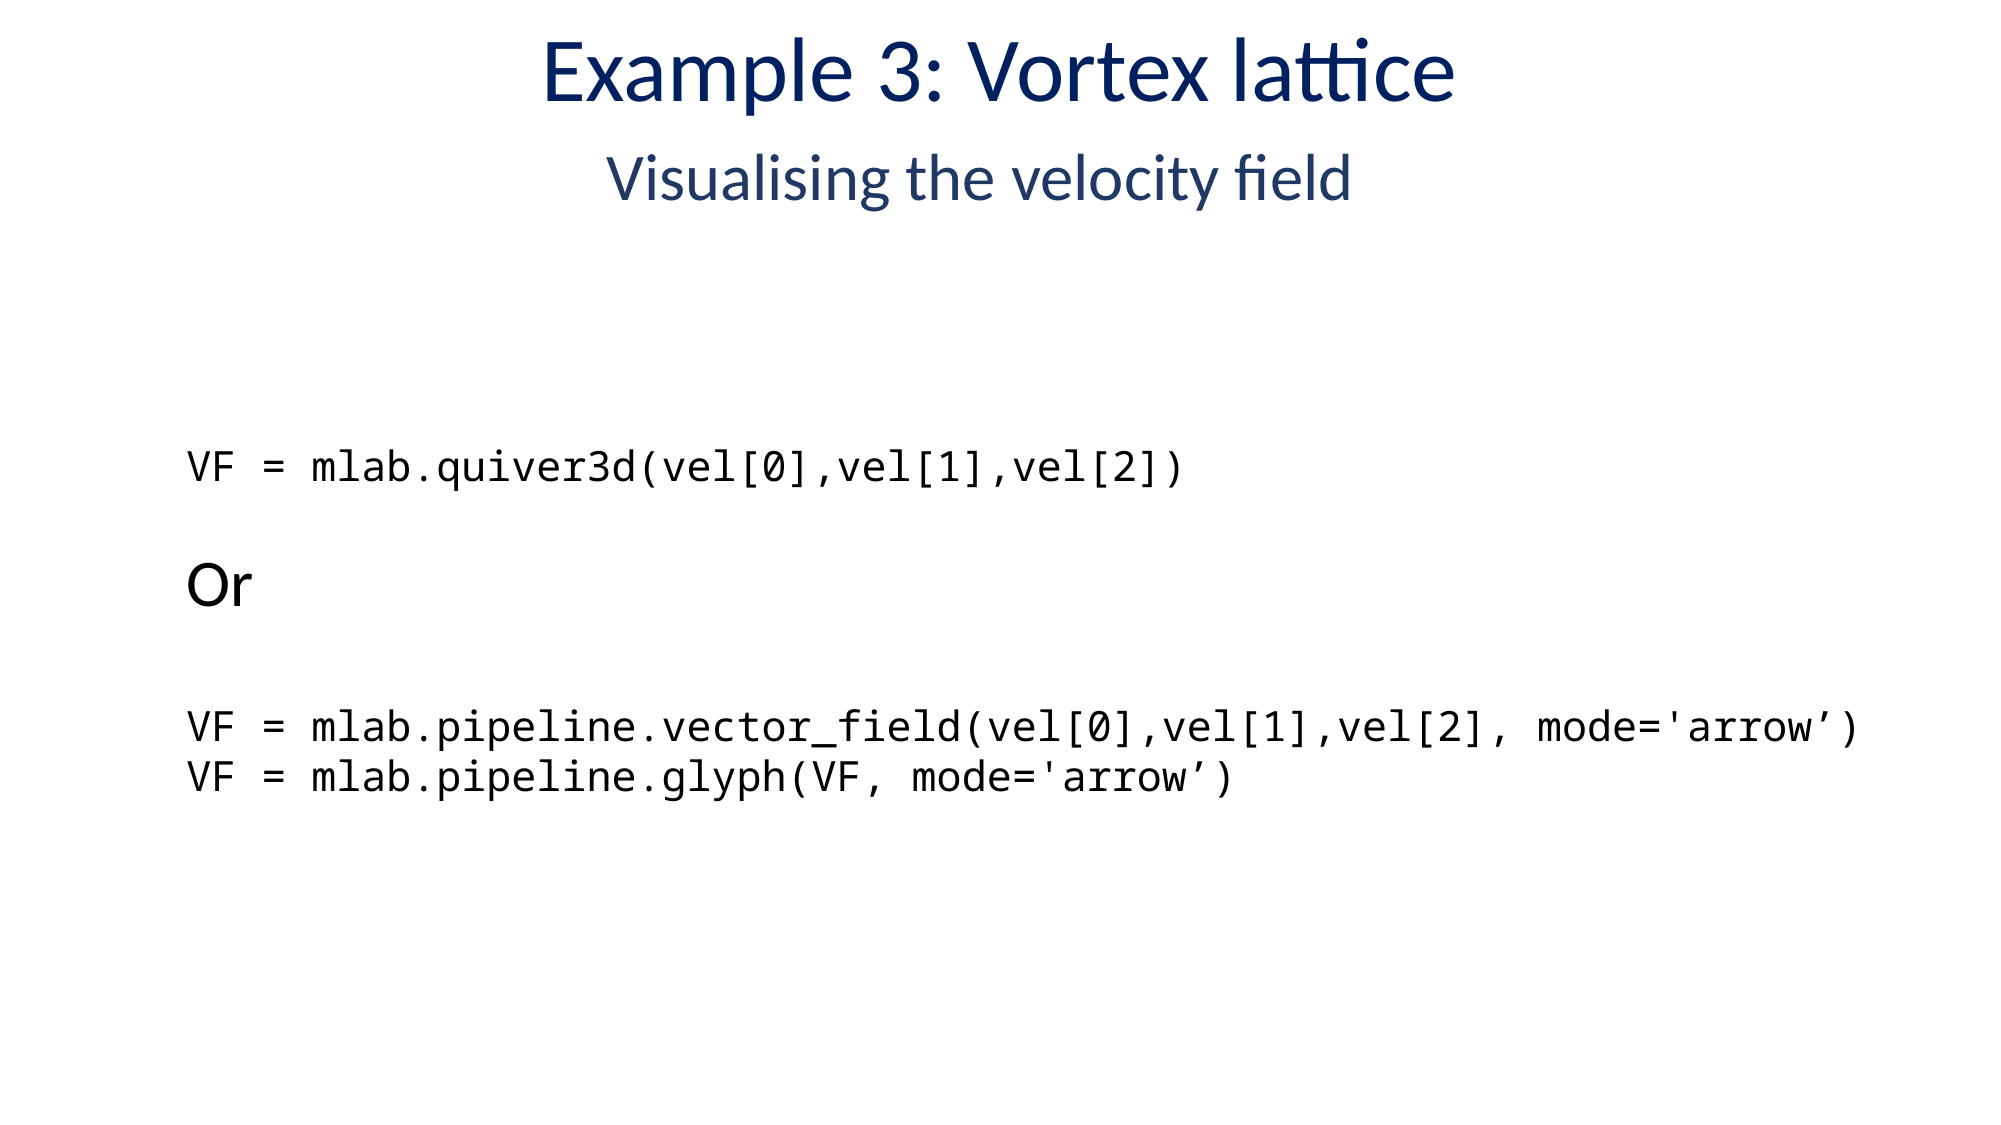

Example 3: Vortex lattice
Visualising the velocity field
VF = mlab.quiver3d(vel[0],vel[1],vel[2])

Or

VF = mlab.pipeline.vector_field(vel[0],vel[1],vel[2], mode='arrow’)
VF = mlab.pipeline.glyph(VF, mode='arrow’)